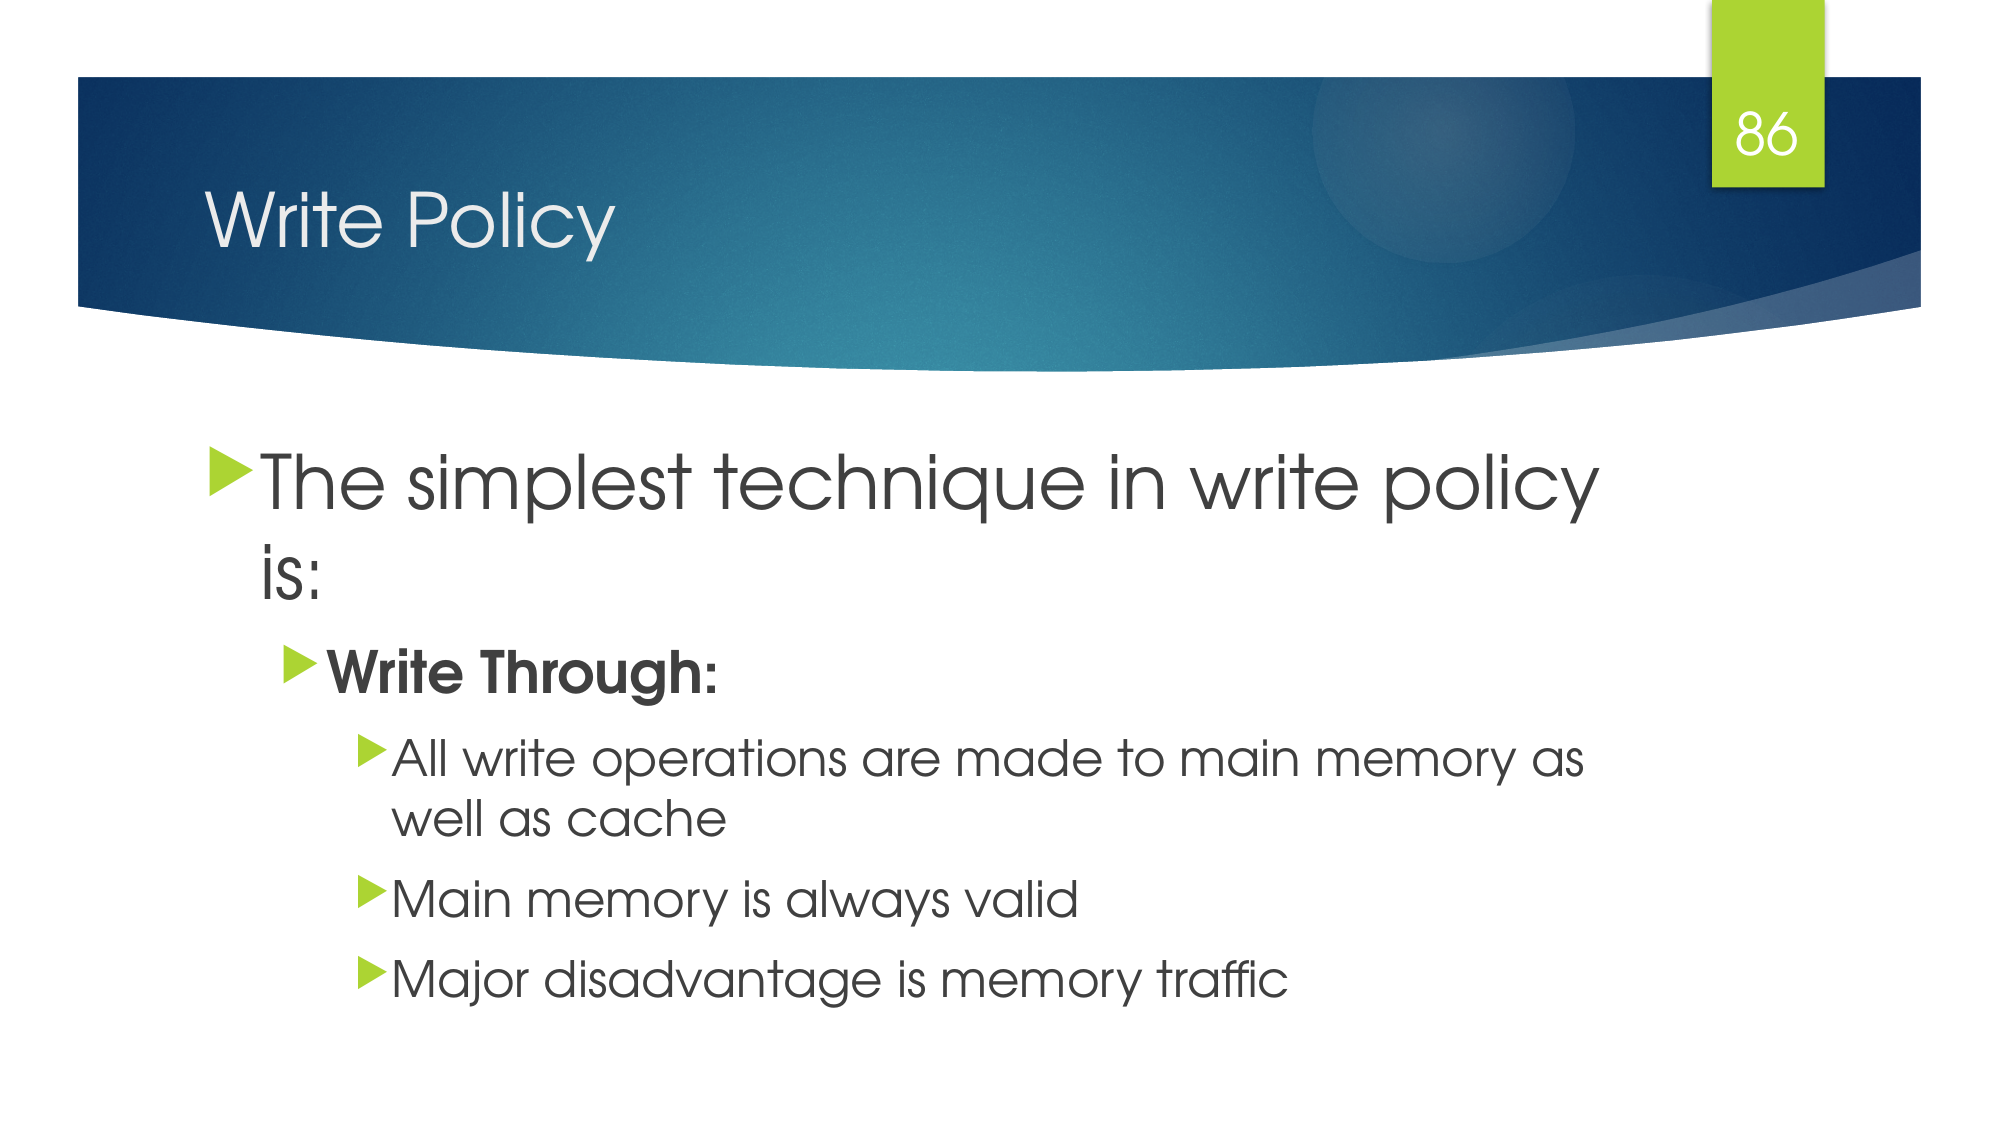

86
# Write Policy
The simplest technique in write policy is:
Write Through:
All write operations are made to main memory as well as cache
Main memory is always valid
Major disadvantage is memory traffic